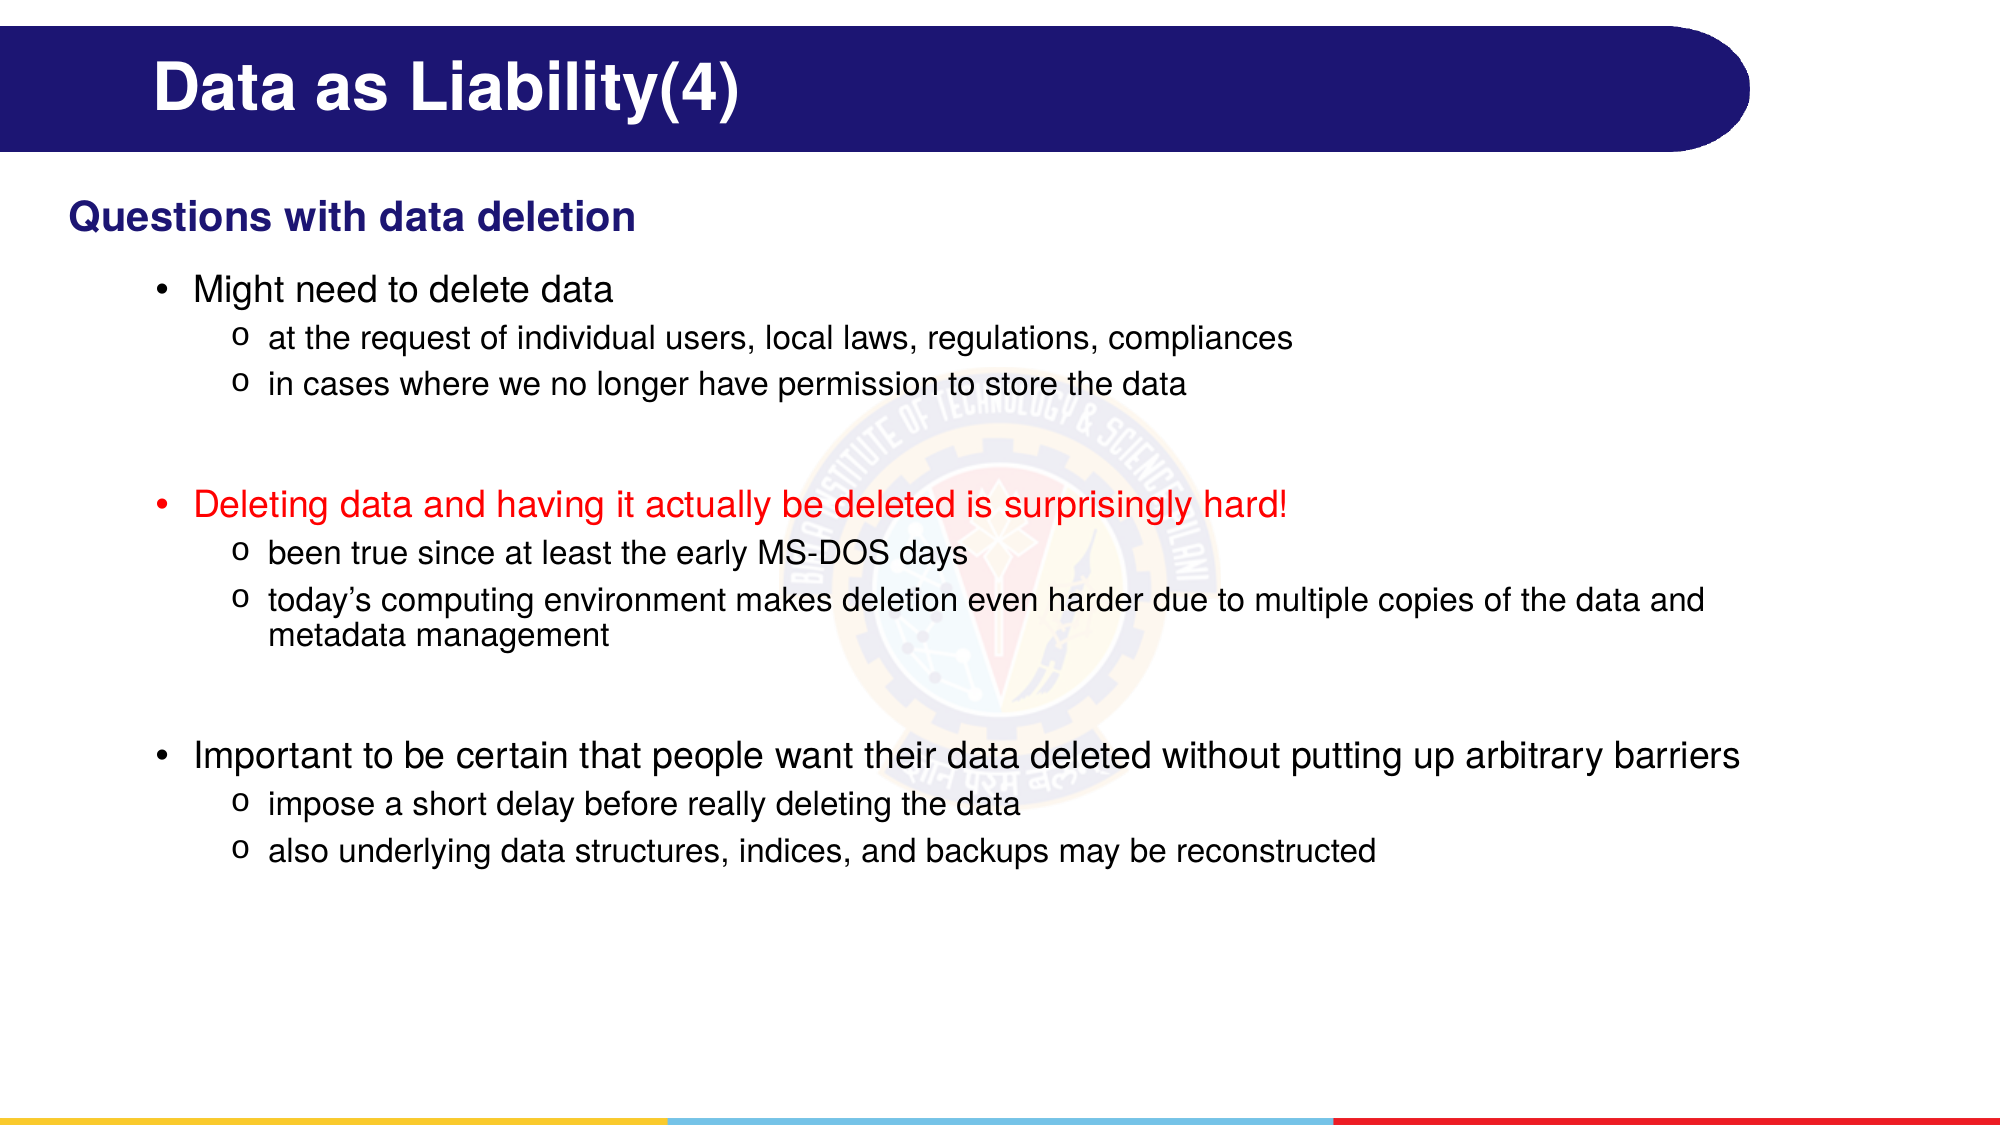

# Data as Liability(4)
Questions with data deletion

Might need to delete data
at the request of individual users, local laws, regulations, compliances
in cases where we no longer have permission to store the data

Deleting data and having it actually be deleted is surprisingly hard!
been true since at least the early MS-DOS days
today’s computing environment makes deletion even harder due to multiple copies of the data and metadata management

Important to be certain that people want their data deleted without putting up arbitrary barriers
impose a short delay before really deleting the data
also underlying data structures, indices, and backups may be reconstructed